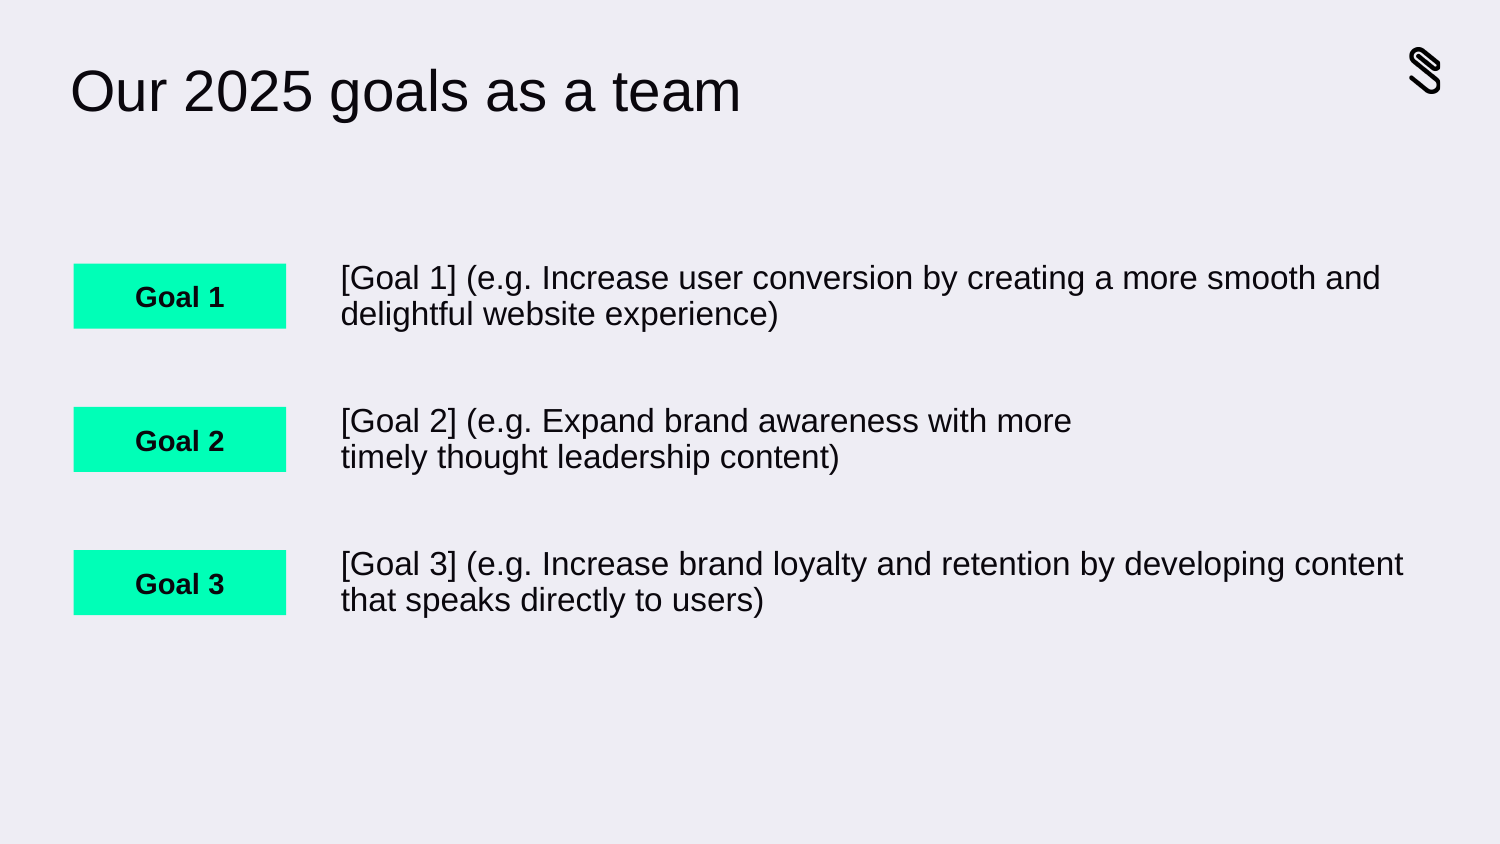

# Our 2025 goals as a team
[Goal 1] (e.g. Increase user conversion by creating a more smooth and delightful website experience)
Goal 1
[Goal 2] (e.g. Expand brand awareness with more timely thought leadership content)
Goal 2
[Goal 3] (e.g. Increase brand loyalty and retention by developing content that speaks directly to users)
Goal 3